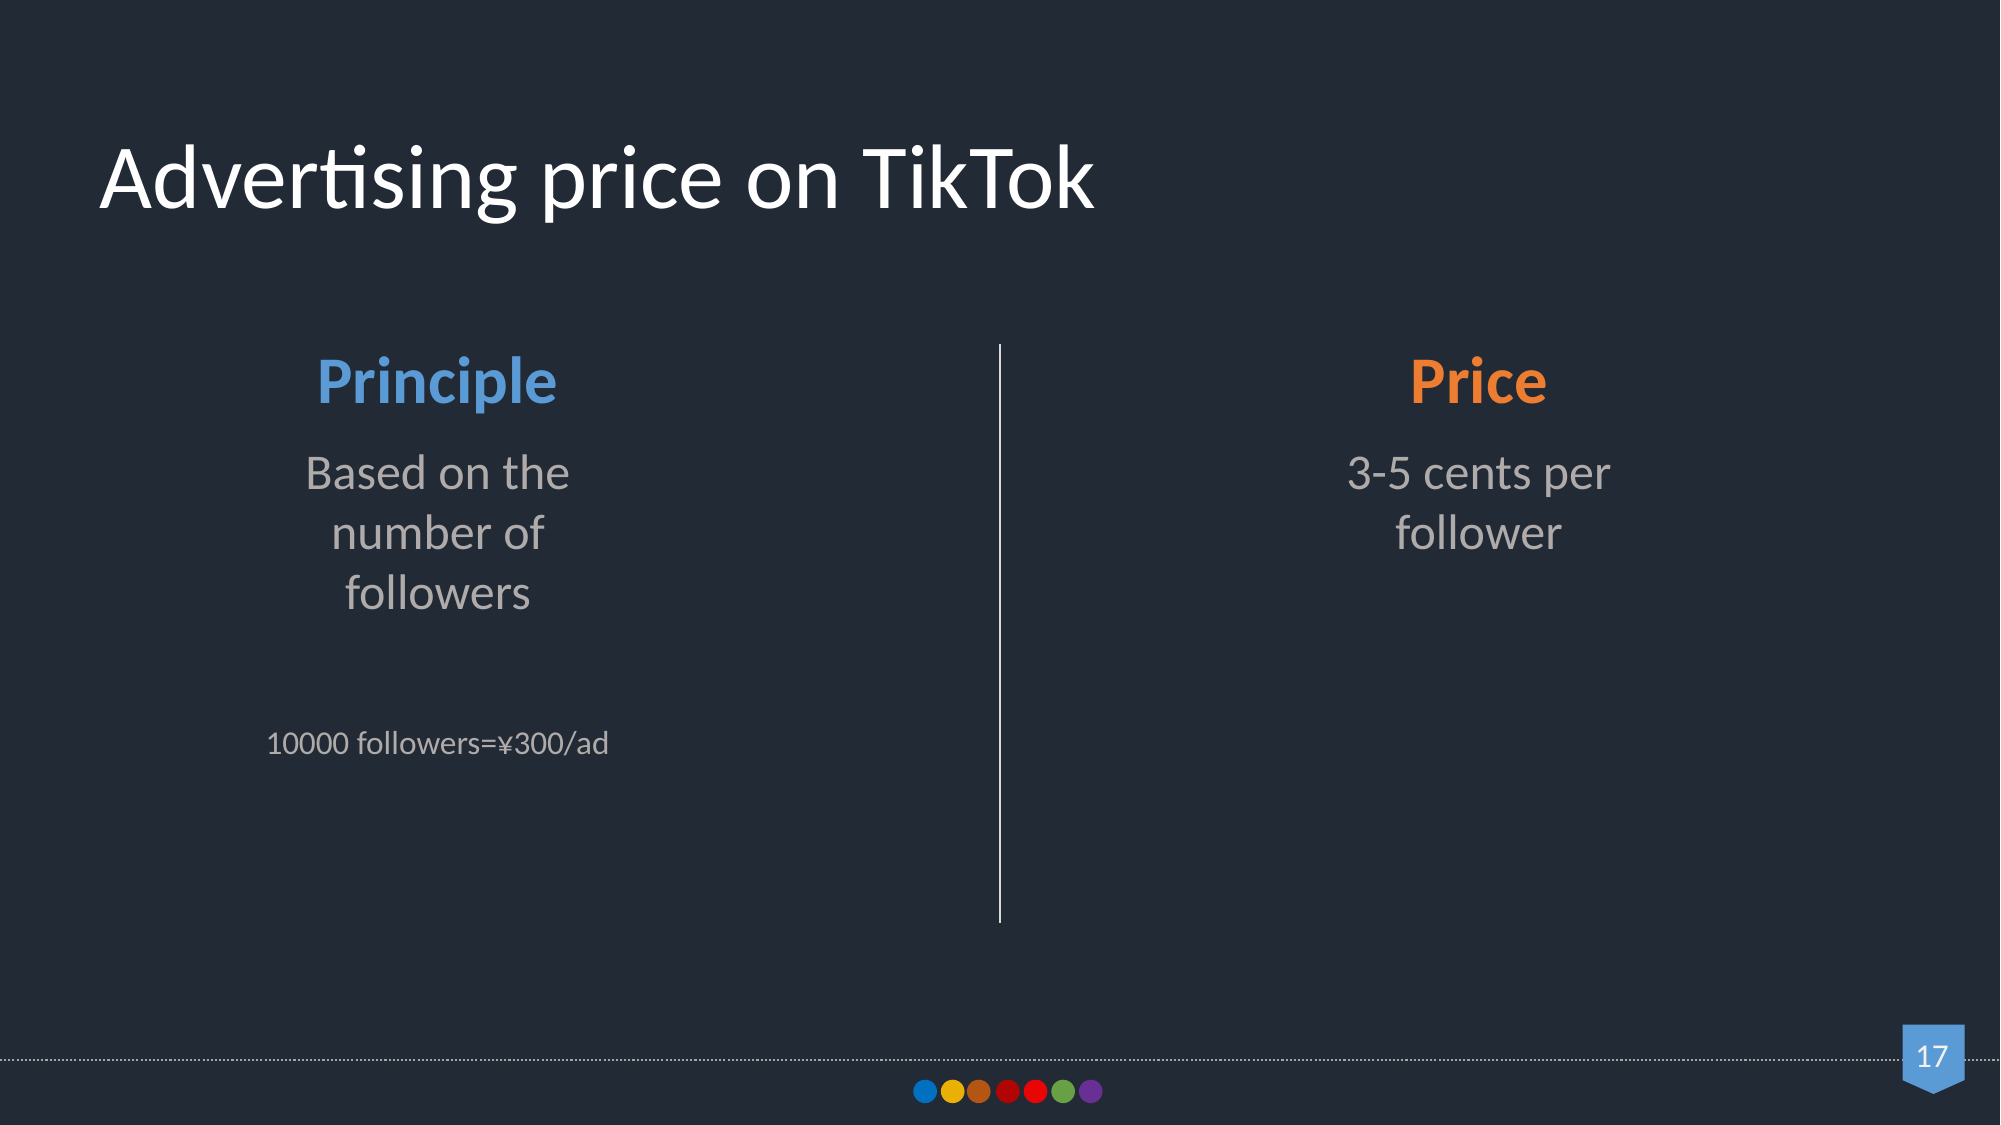

Advertising price on TikTok

Principle
Based on the number of followers

10000 followers=¥300/ad

Price
3-5 cents per follower

17